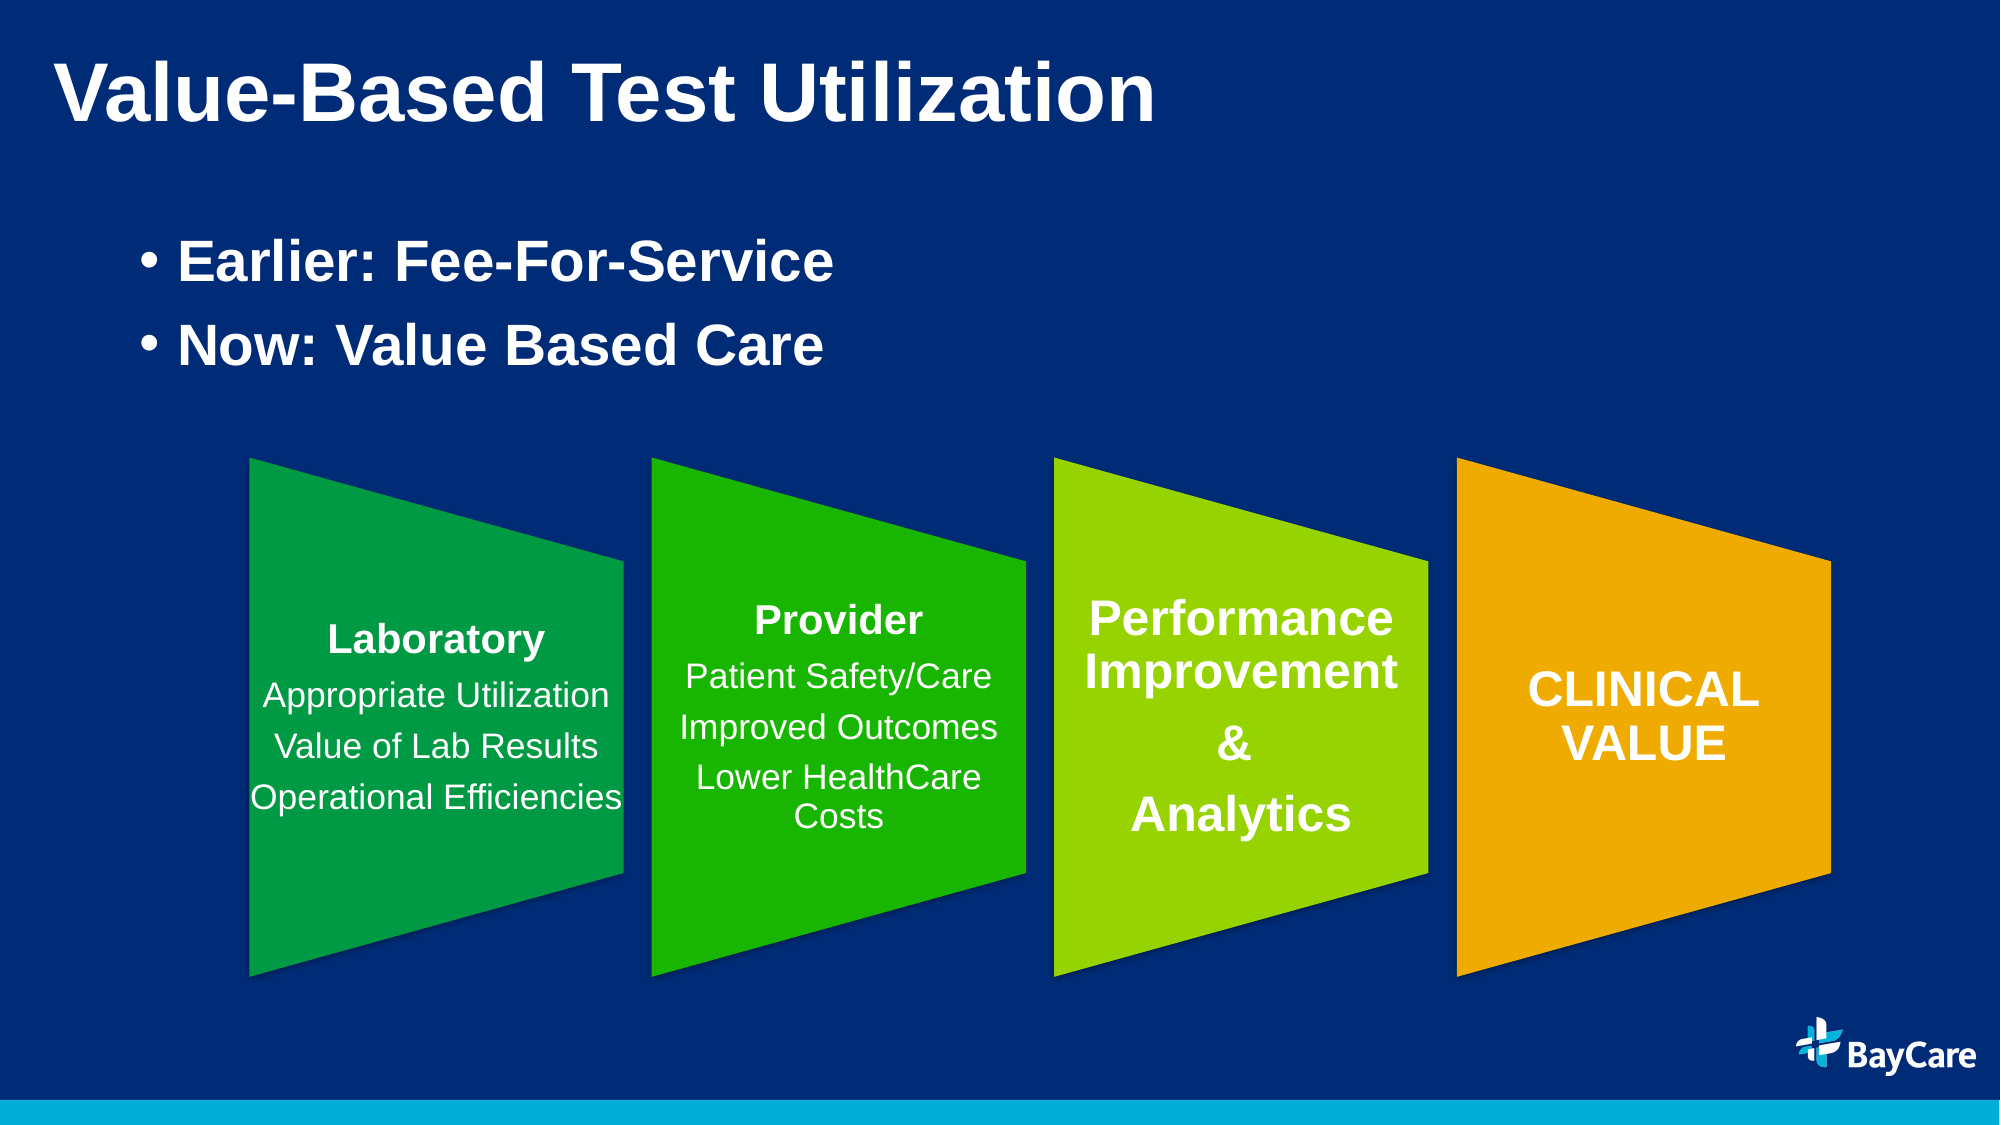

Value-Based Test Utilization
Earlier: Fee-For-Service
Now: Value Based Care

Laboratory
Appropriate Utilization
Value of Lab Results
Operational Efficiencies
Provider
Patient Safety/Care
Improved Outcomes
Lower HealthCare Costs
Performance Improvement
&
Analytics
CLINICAL
VALUE